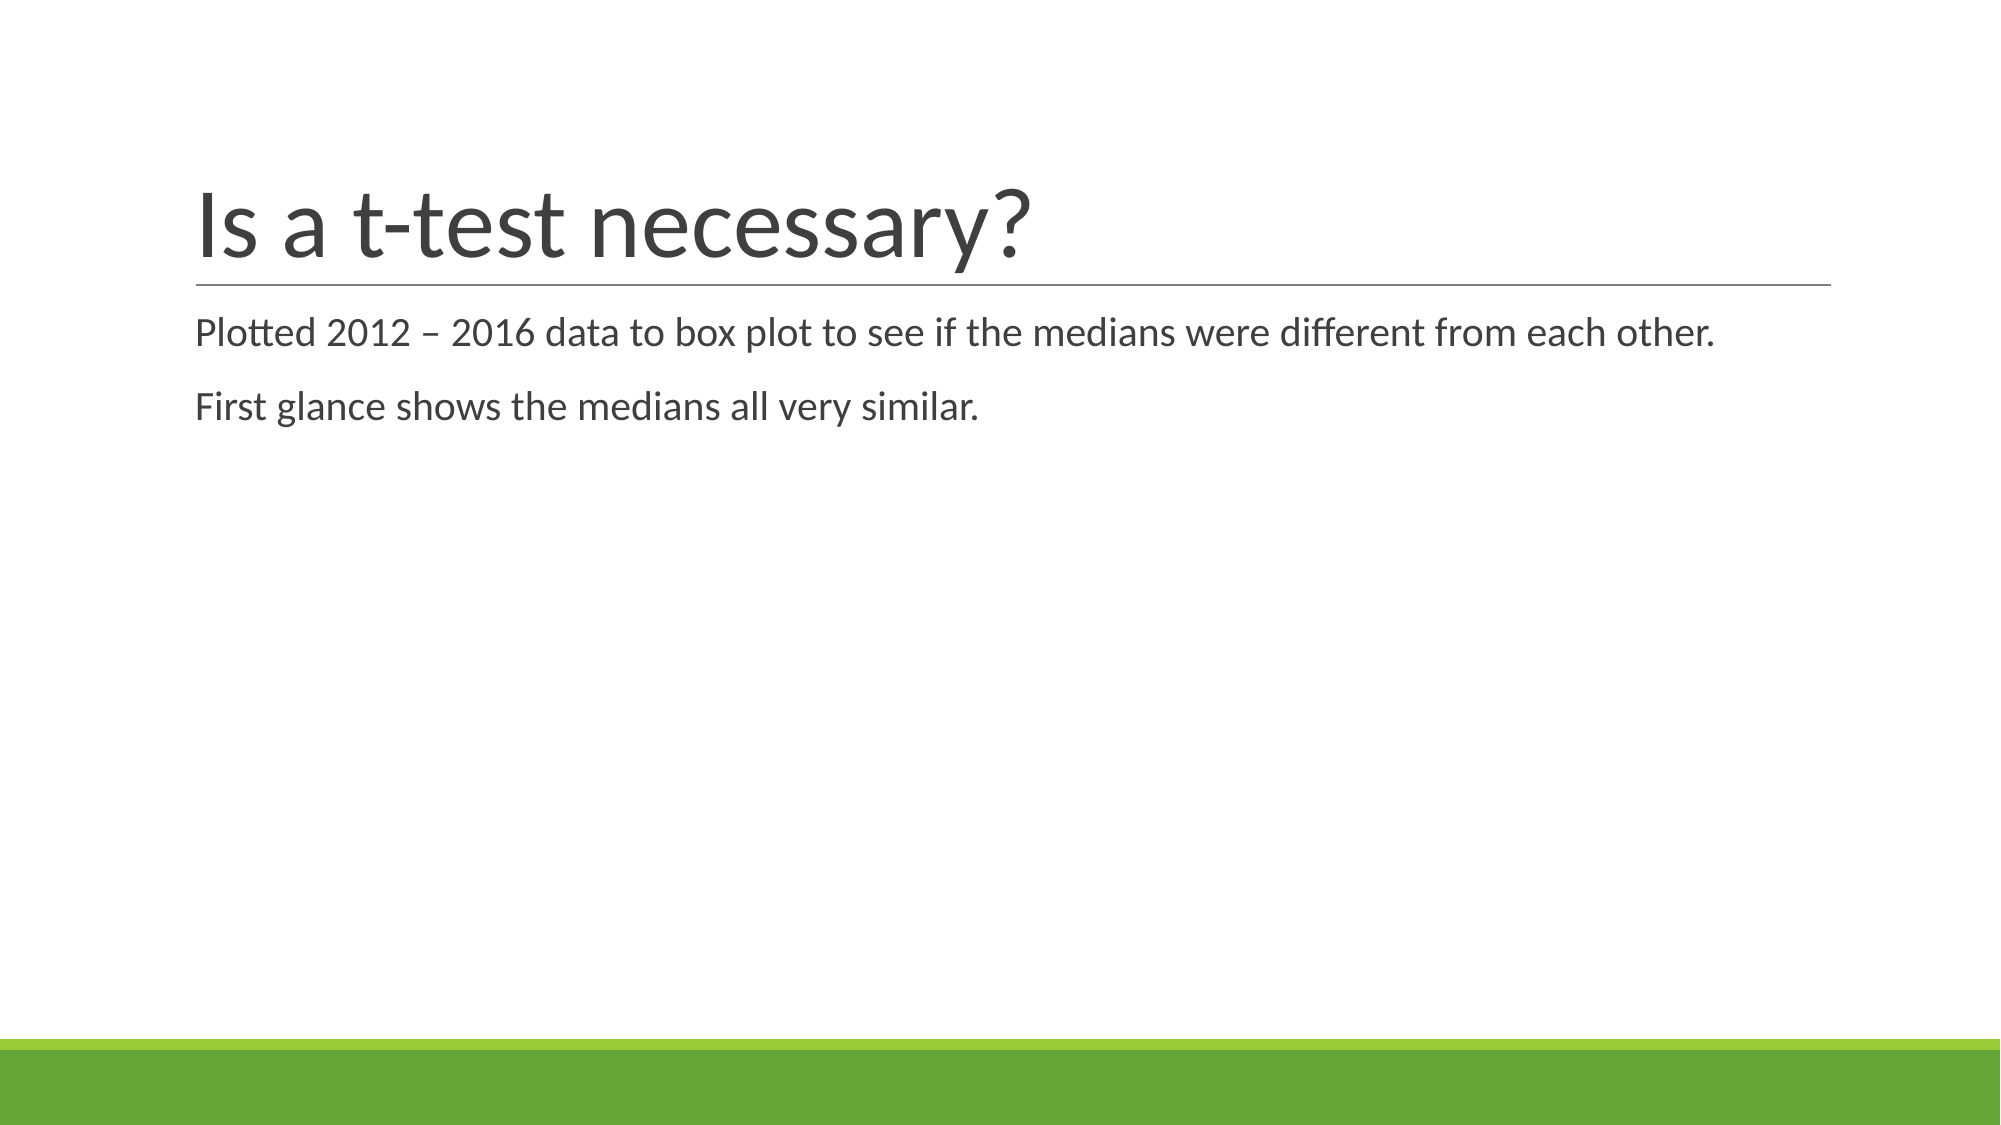

# Is a t-test necessary?
Plotted 2012 – 2016 data to box plot to see if the medians were different from each other.
First glance shows the medians all very similar.